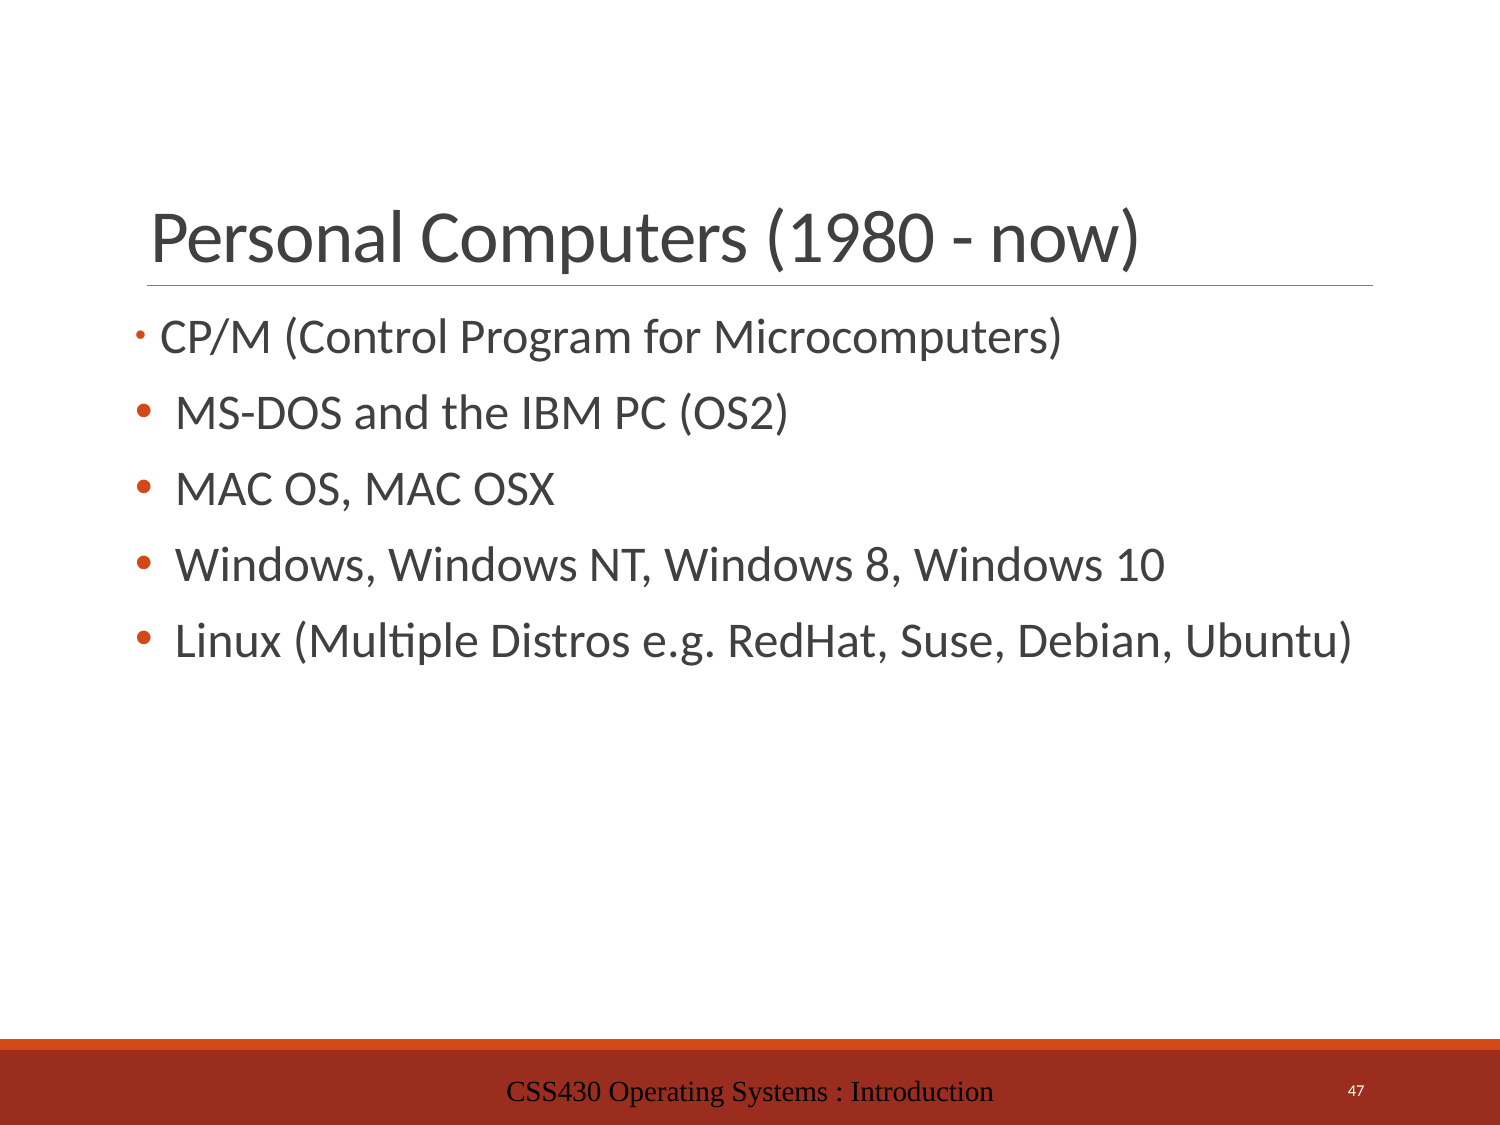

# Personal Computers (1980 - now)
  CP/M (Control Program for Microcomputers)
  MS-DOS and the IBM PC (OS2)
  MAC OS, MAC OSX
  Windows, Windows NT, Windows 8, Windows 10
  Linux (Multiple Distros e.g. RedHat, Suse, Debian, Ubuntu)
CSS430 Operating Systems : Introduction
47